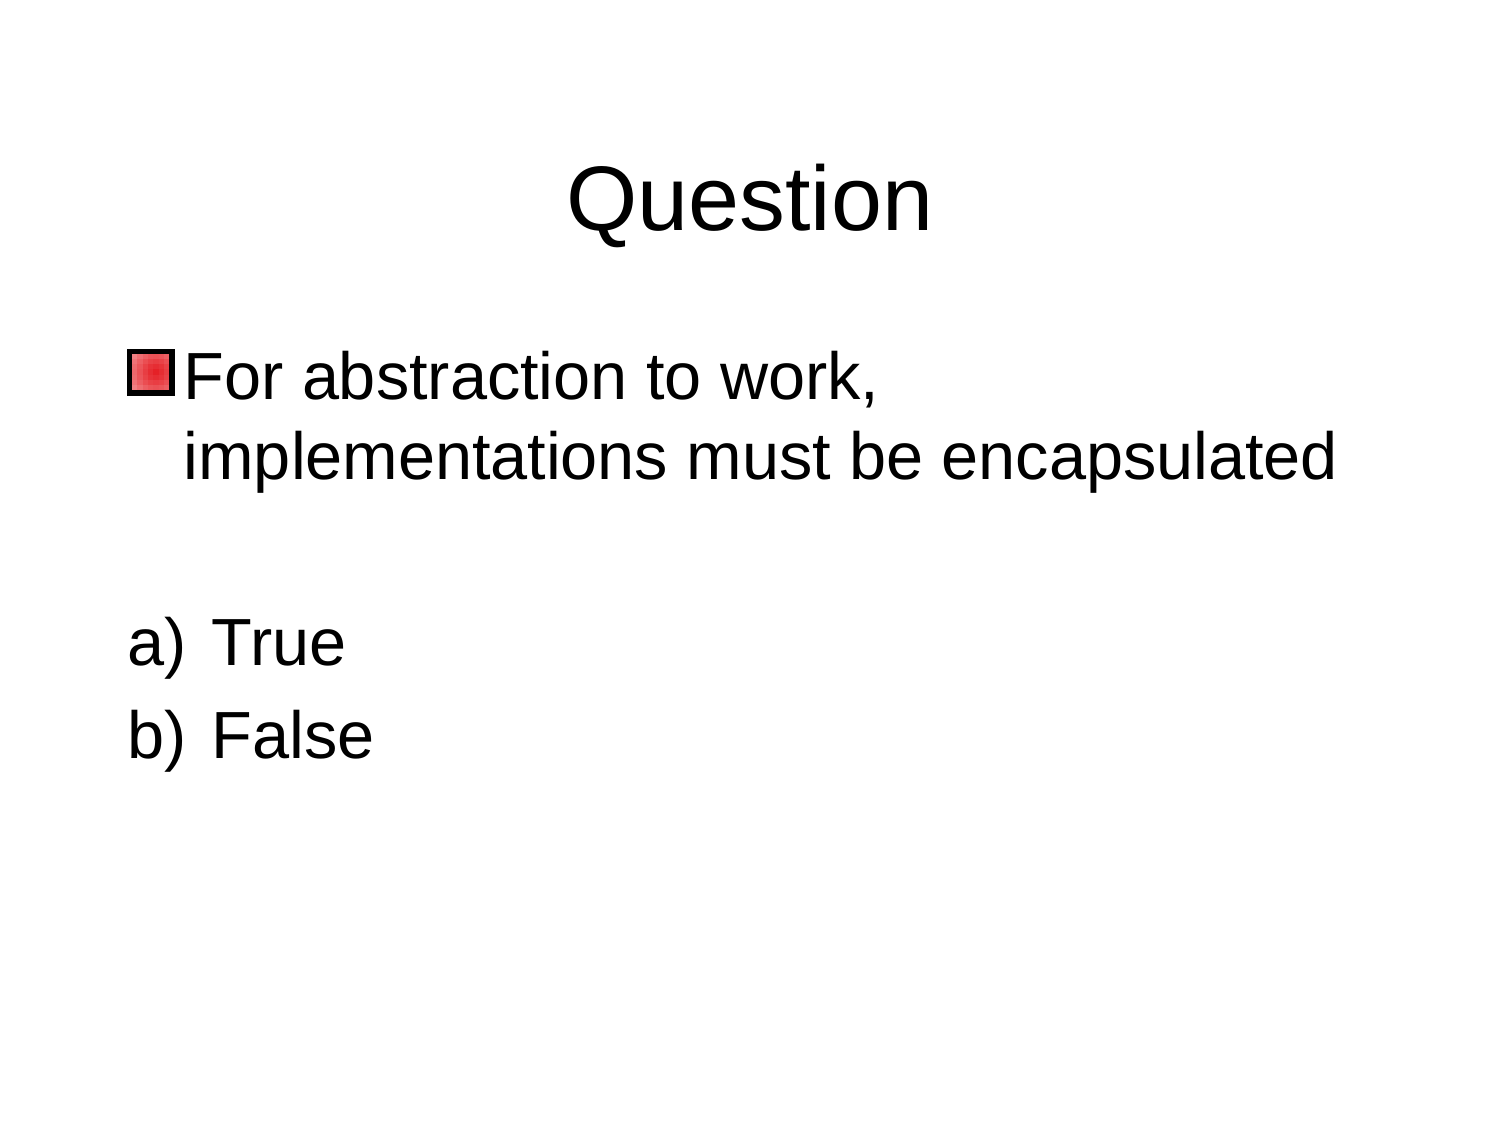

# Question
For abstraction to work, implementations must be encapsulated

True
False